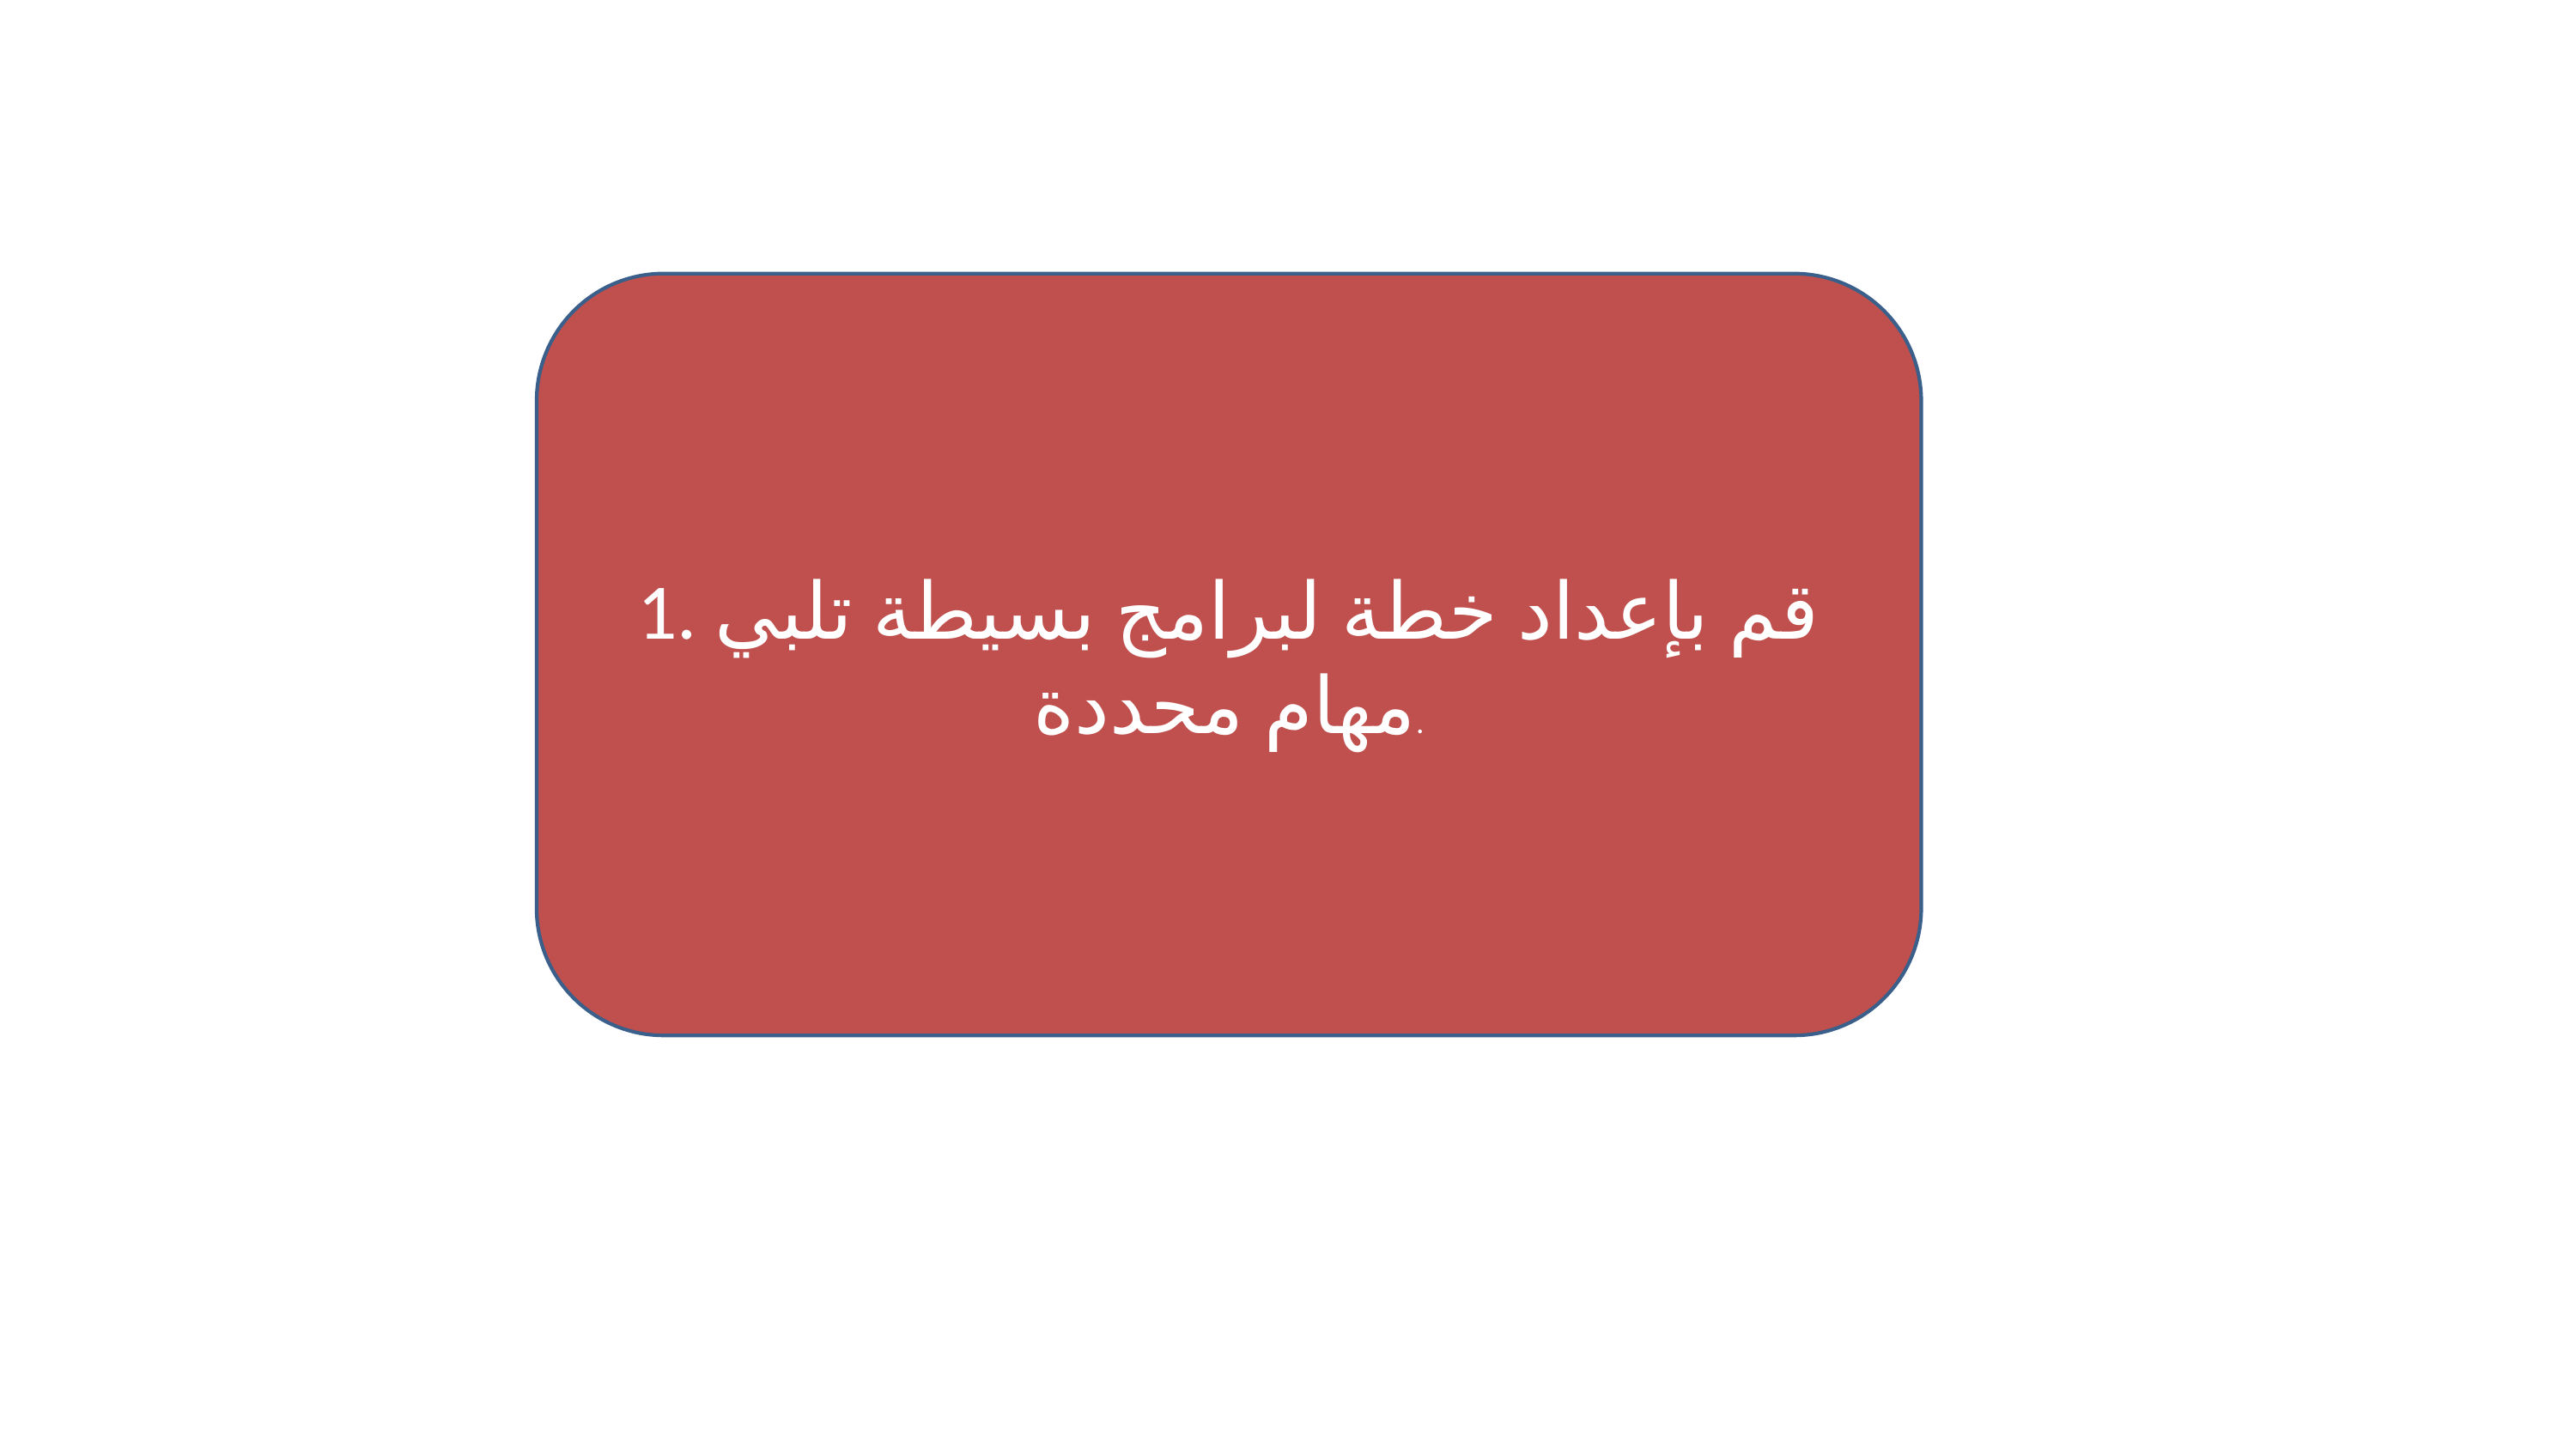

1. قم بإعداد خطة لبرامج بسيطة تلبي مهام محددة.